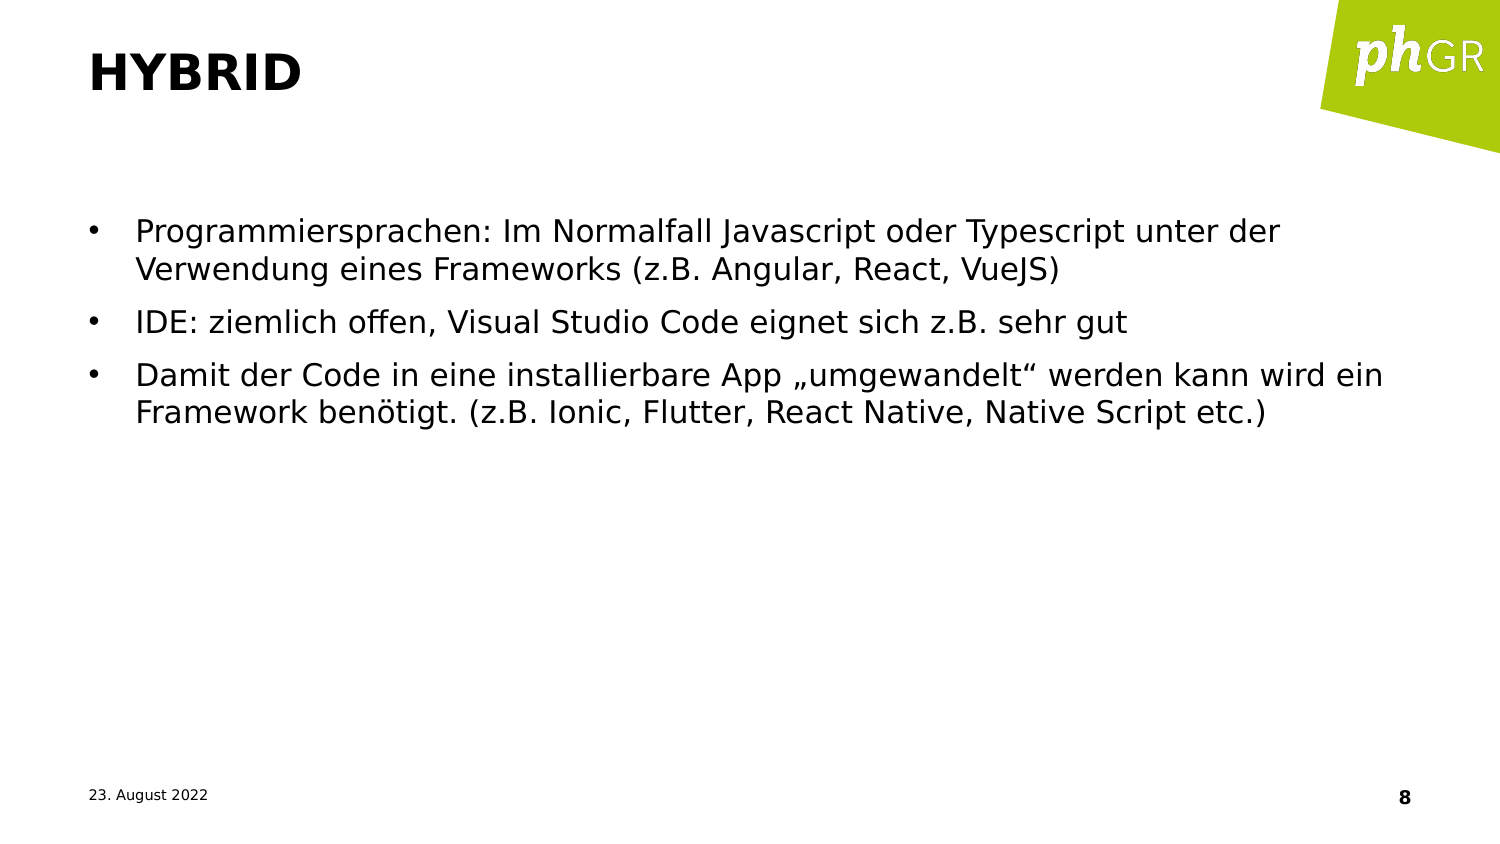

# Hybrid
Programmiersprachen: Im Normalfall Javascript oder Typescript unter der Verwendung eines Frameworks (z.B. Angular, React, VueJS)
IDE: ziemlich offen, Visual Studio Code eignet sich z.B. sehr gut
Damit der Code in eine installierbare App „umgewandelt“ werden kann wird ein Framework benötigt. (z.B. Ionic, Flutter, React Native, Native Script etc.)

23. August 2022
8